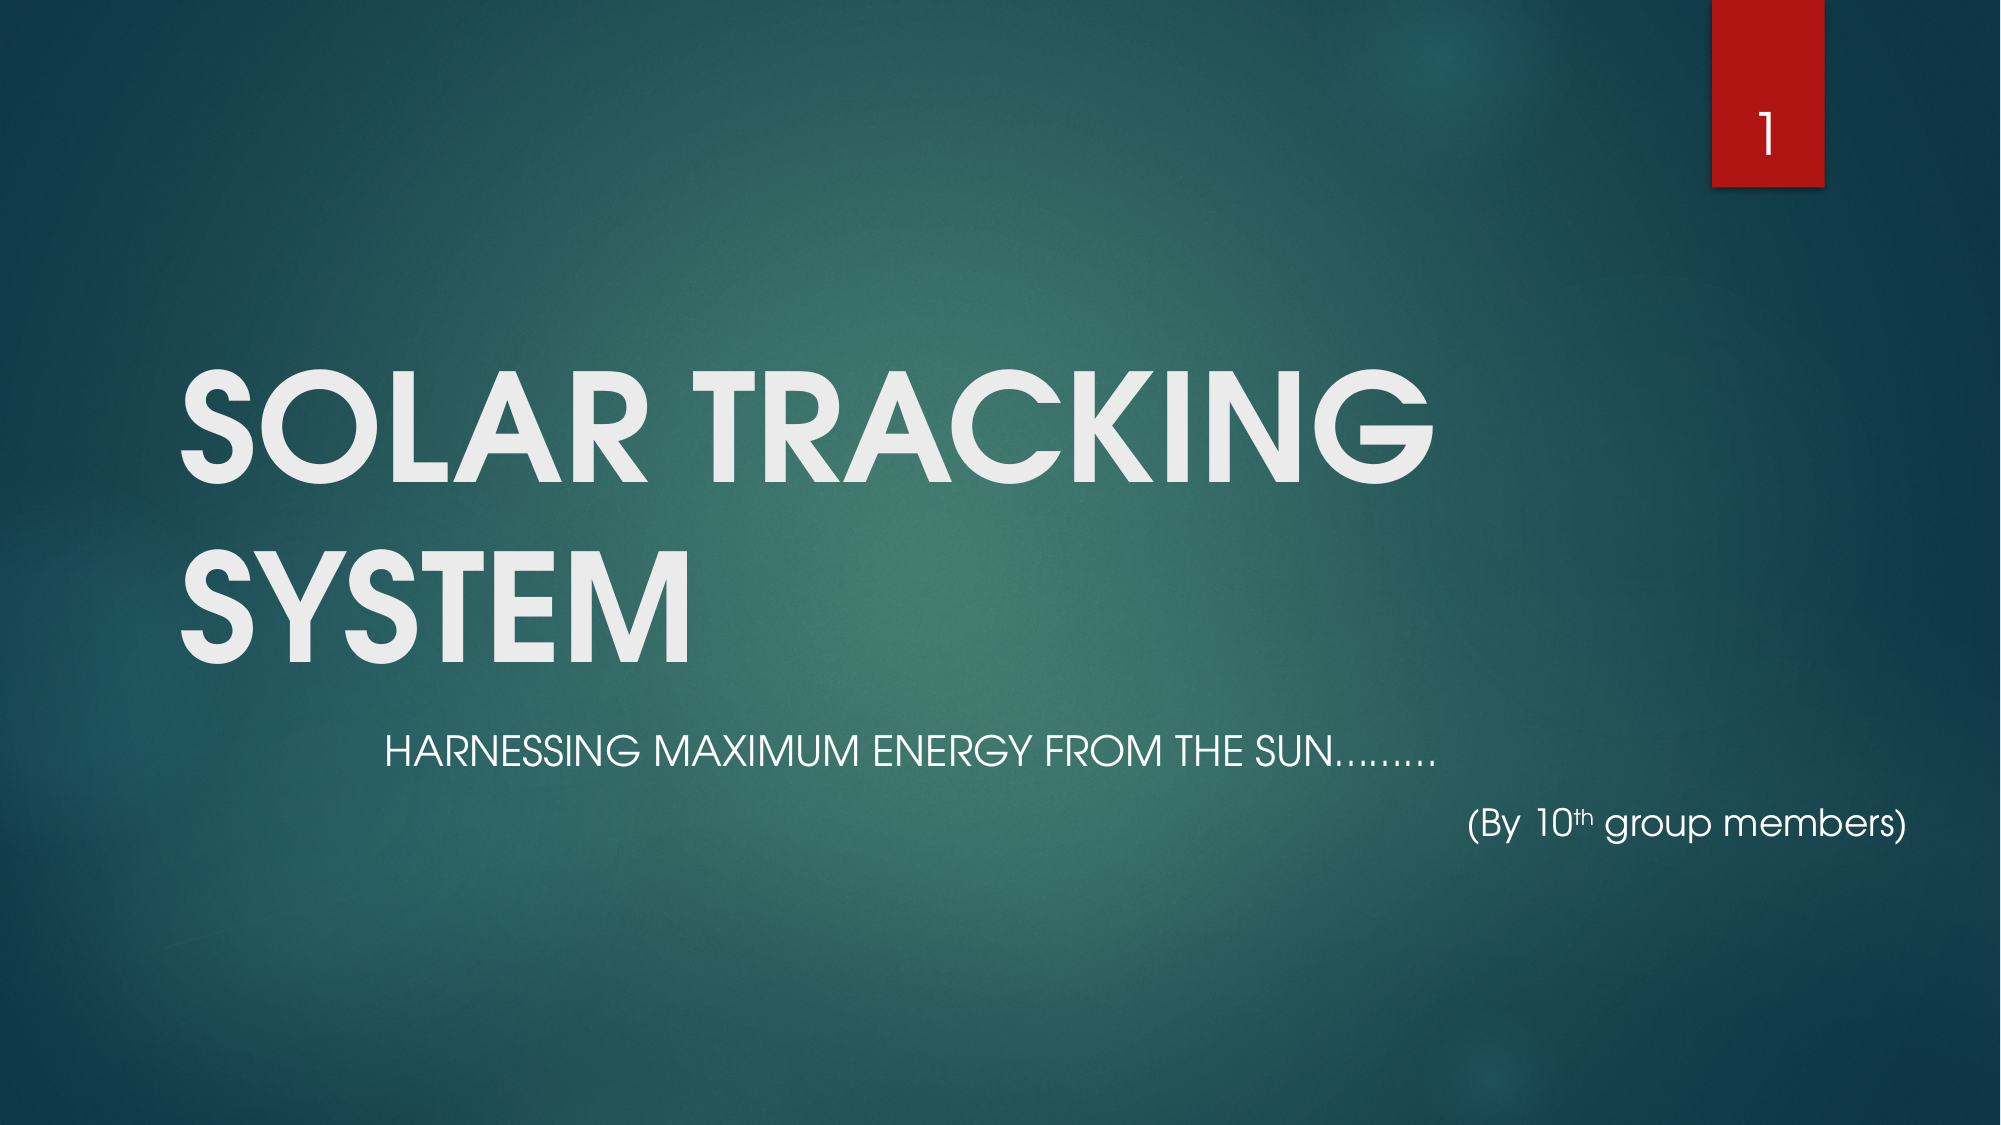

1
# SOLAR TRACKING SYSTEM
       harnessing maximum energy from the sun………
(By 10th group members)